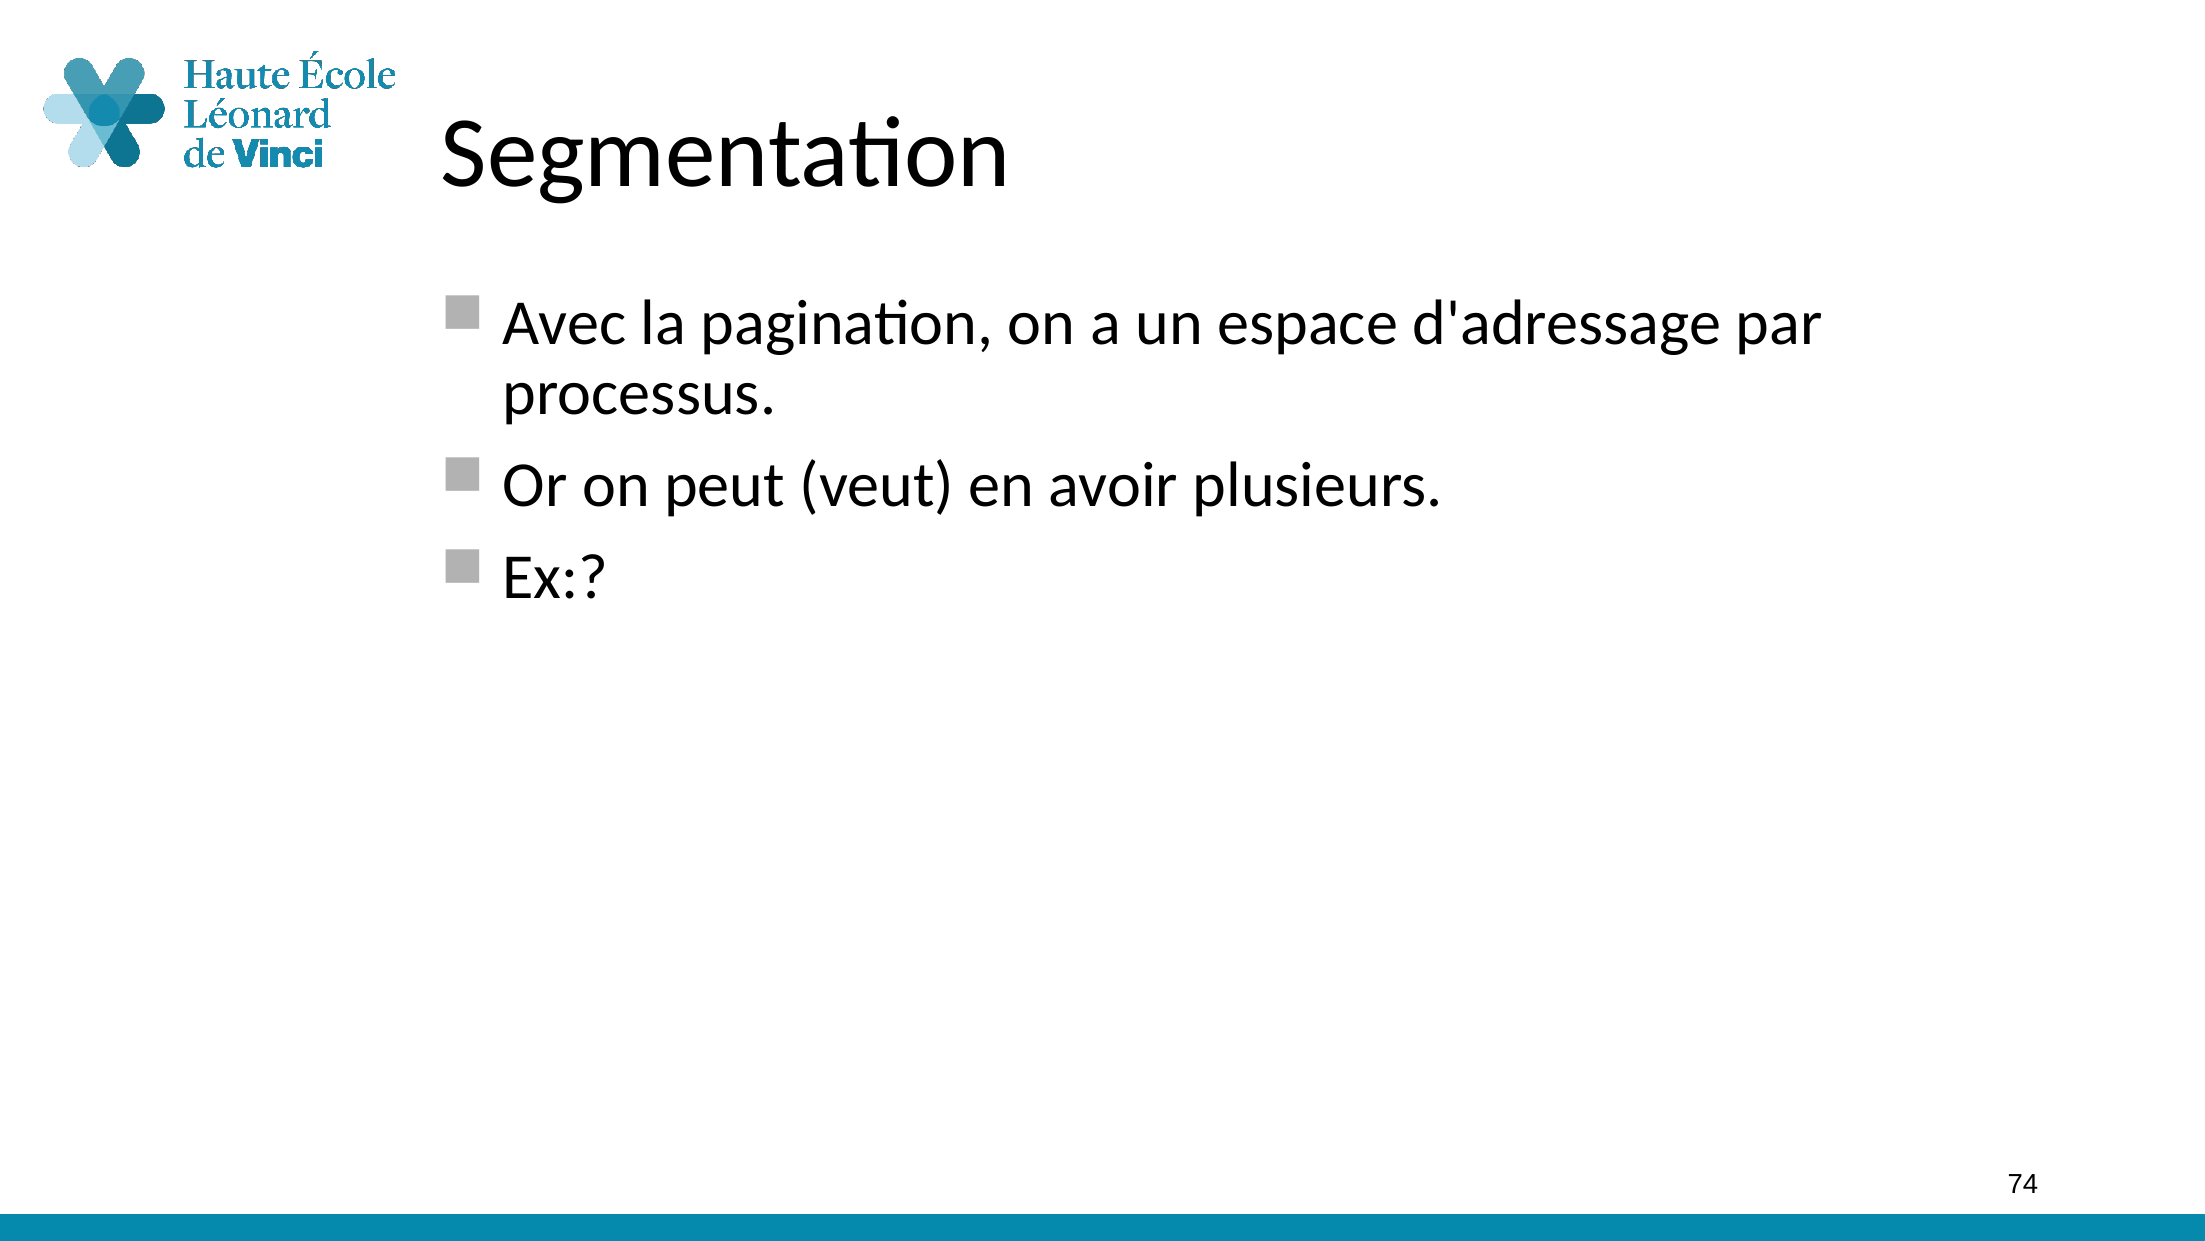

# Segmentation
Avec la pagination, on a un espace d'adressage par processus.
Or on peut (veut) en avoir plusieurs.
Ex:?
74